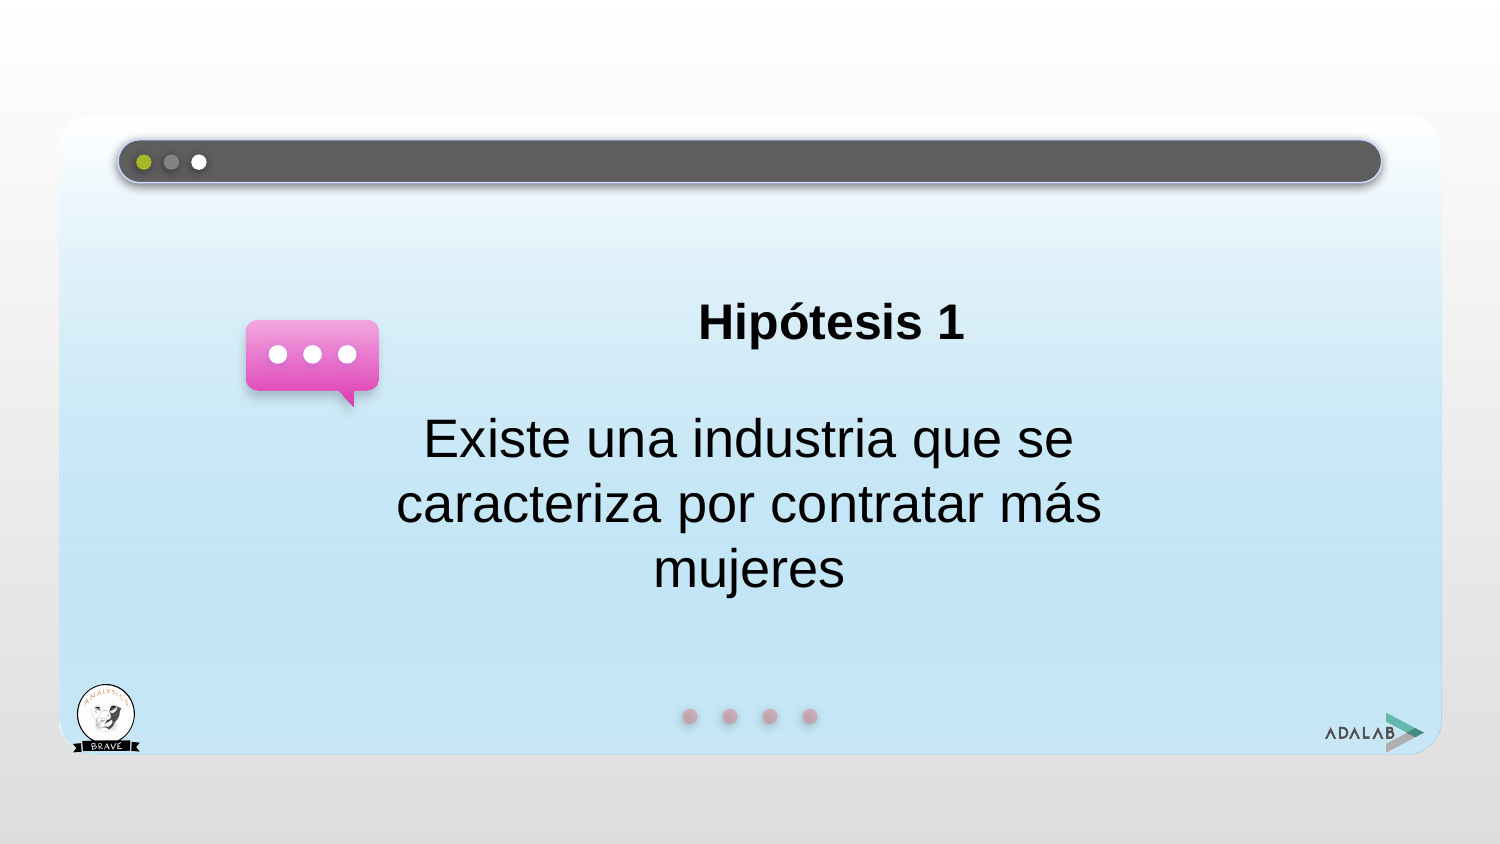

# Hipótesis 1

Existe una industria que se caracteriza por contratar más mujeres